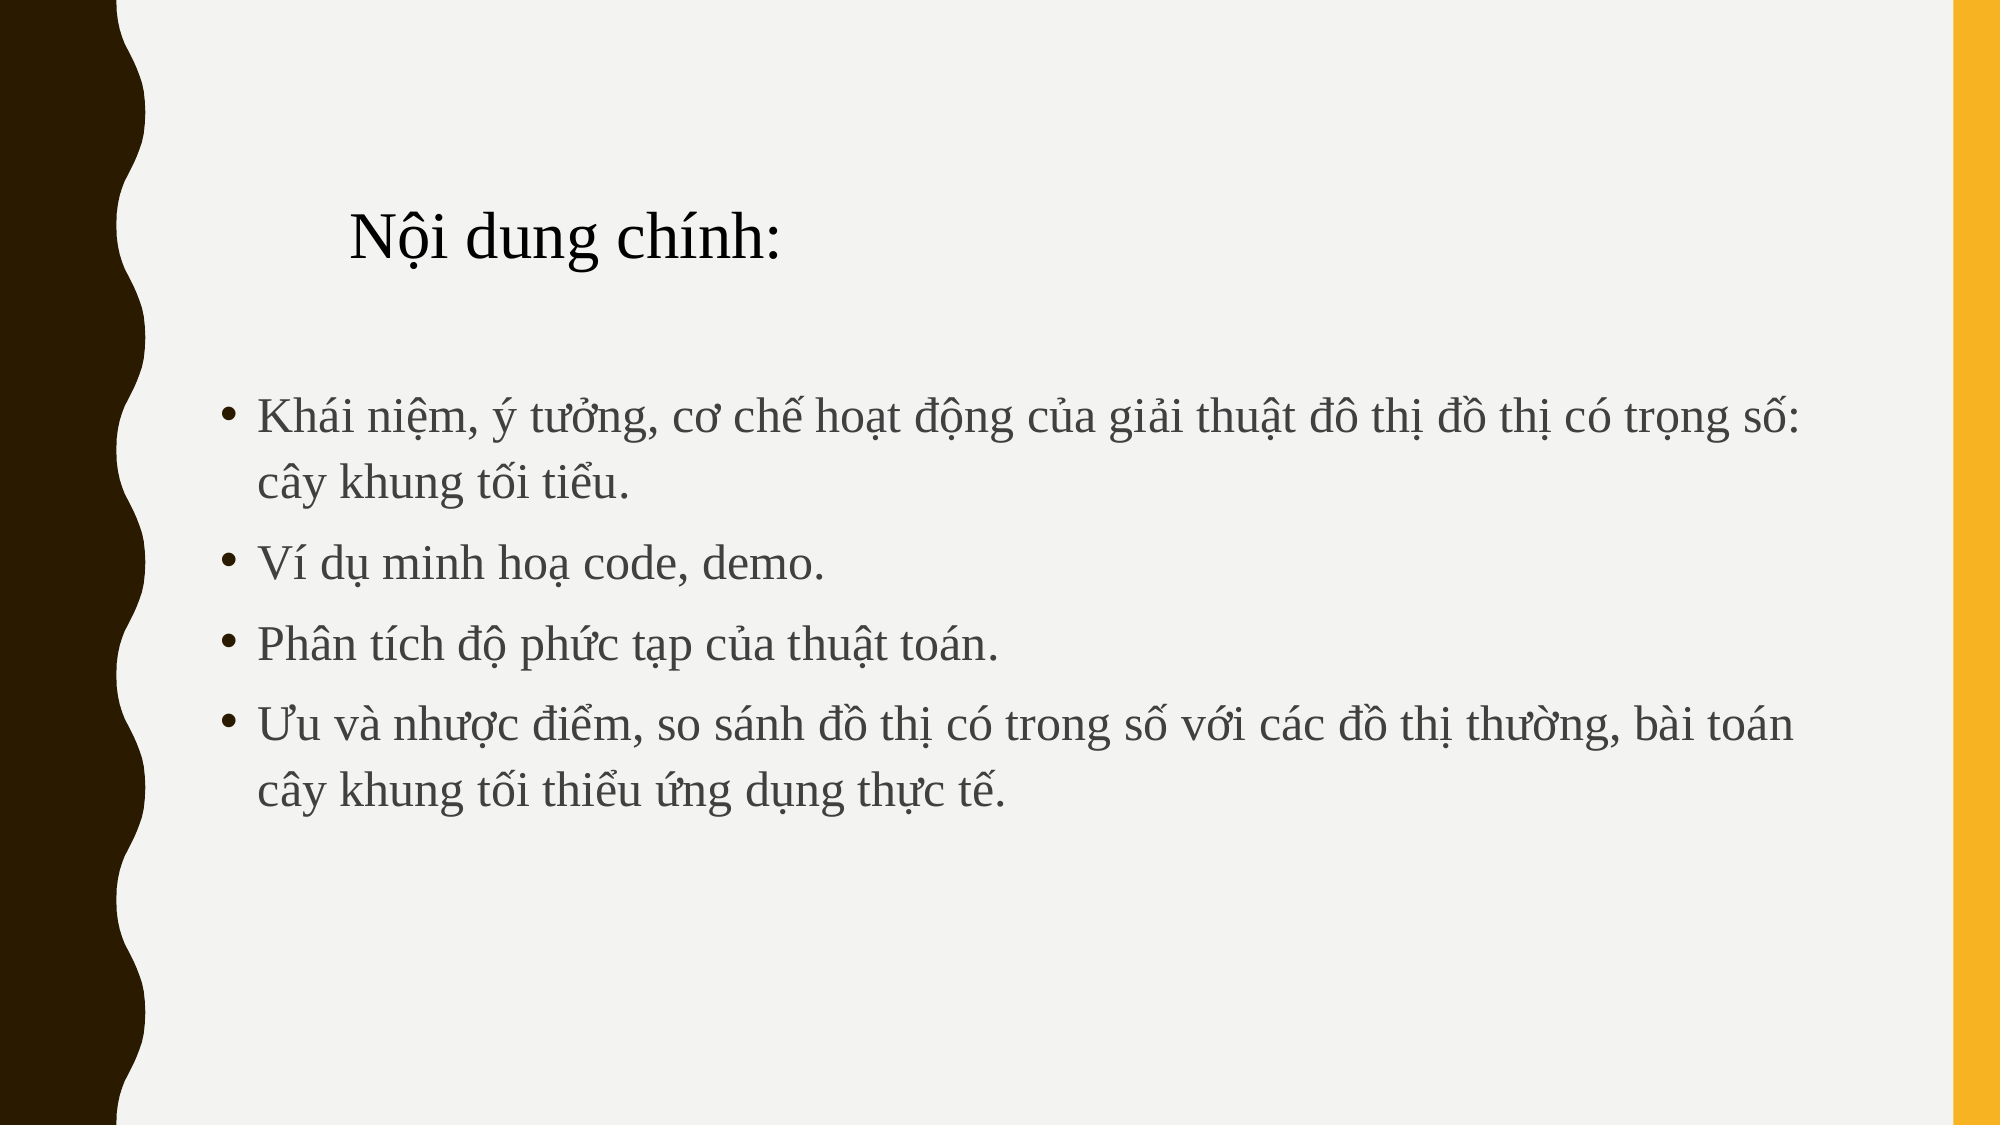

Nội dung chính:
Khái niệm, ý tưởng, cơ chế hoạt động của giải thuật đô thị đồ thị có trọng số: cây khung tối tiểu.
Ví dụ minh hoạ code, demo.
Phân tích độ phức tạp của thuật toán.
Ưu và nhược điểm, so sánh đồ thị có trong số với các đồ thị thường, bài toán cây khung tối thiểu ứng dụng thực tế.